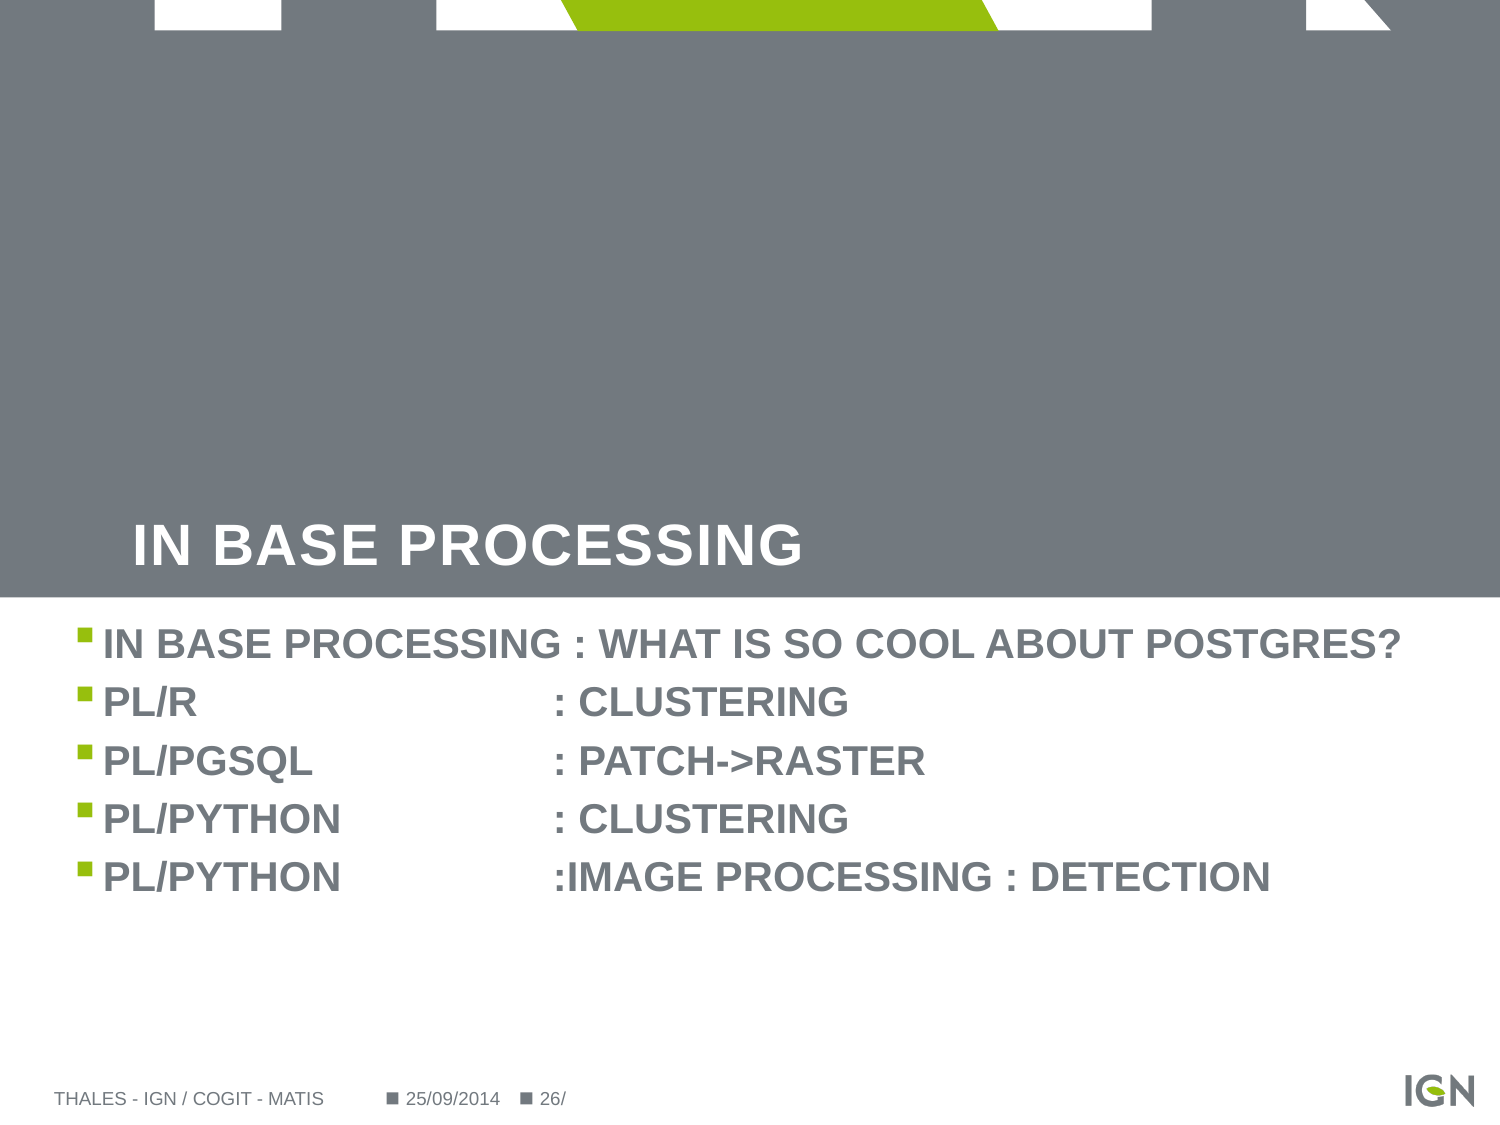

# In base processing
In Base processing : what is so cool about postgres?
PL/R 			: clustering
Pl/pgsql 		: patch->raster
PL/PYTHON		: clustering
PL/Python 		:image processing : detection
Thales - IGN / COGIT - MATIS
25/09/2014
26/